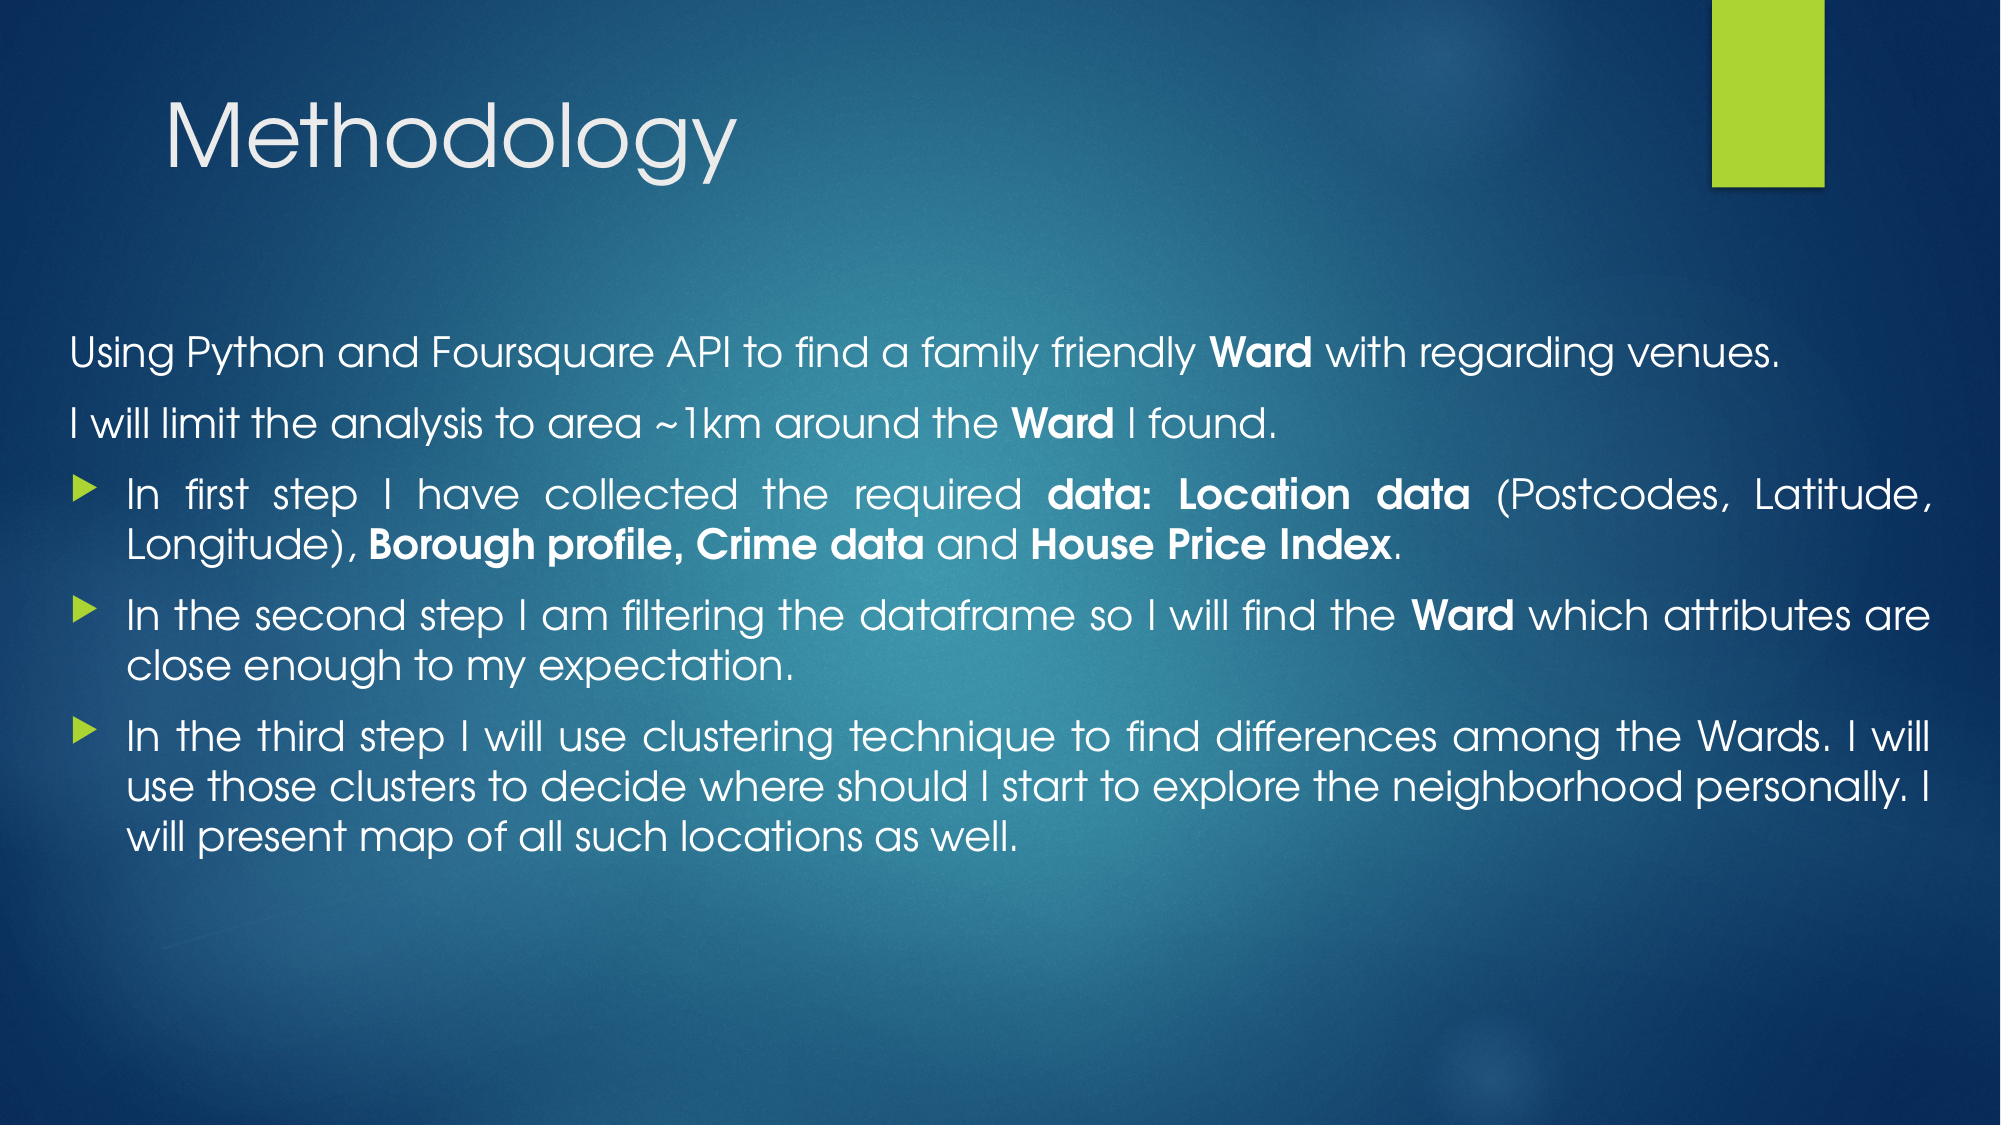

# Methodology
Using Python and Foursquare API to find a family friendly Ward with regarding venues.
I will limit the analysis to area ~1km around the Ward I found.
In first step I have collected the required data: Location data (Postcodes, Latitude, Longitude), Borough profile, Crime data and House Price Index.
In the second step I am filtering the dataframe so I will find the Ward which attributes are close enough to my expectation.
In the third step I will use clustering technique to find differences among the Wards. I will use those clusters to decide where should I start to explore the neighborhood personally. I will present map of all such locations as well.